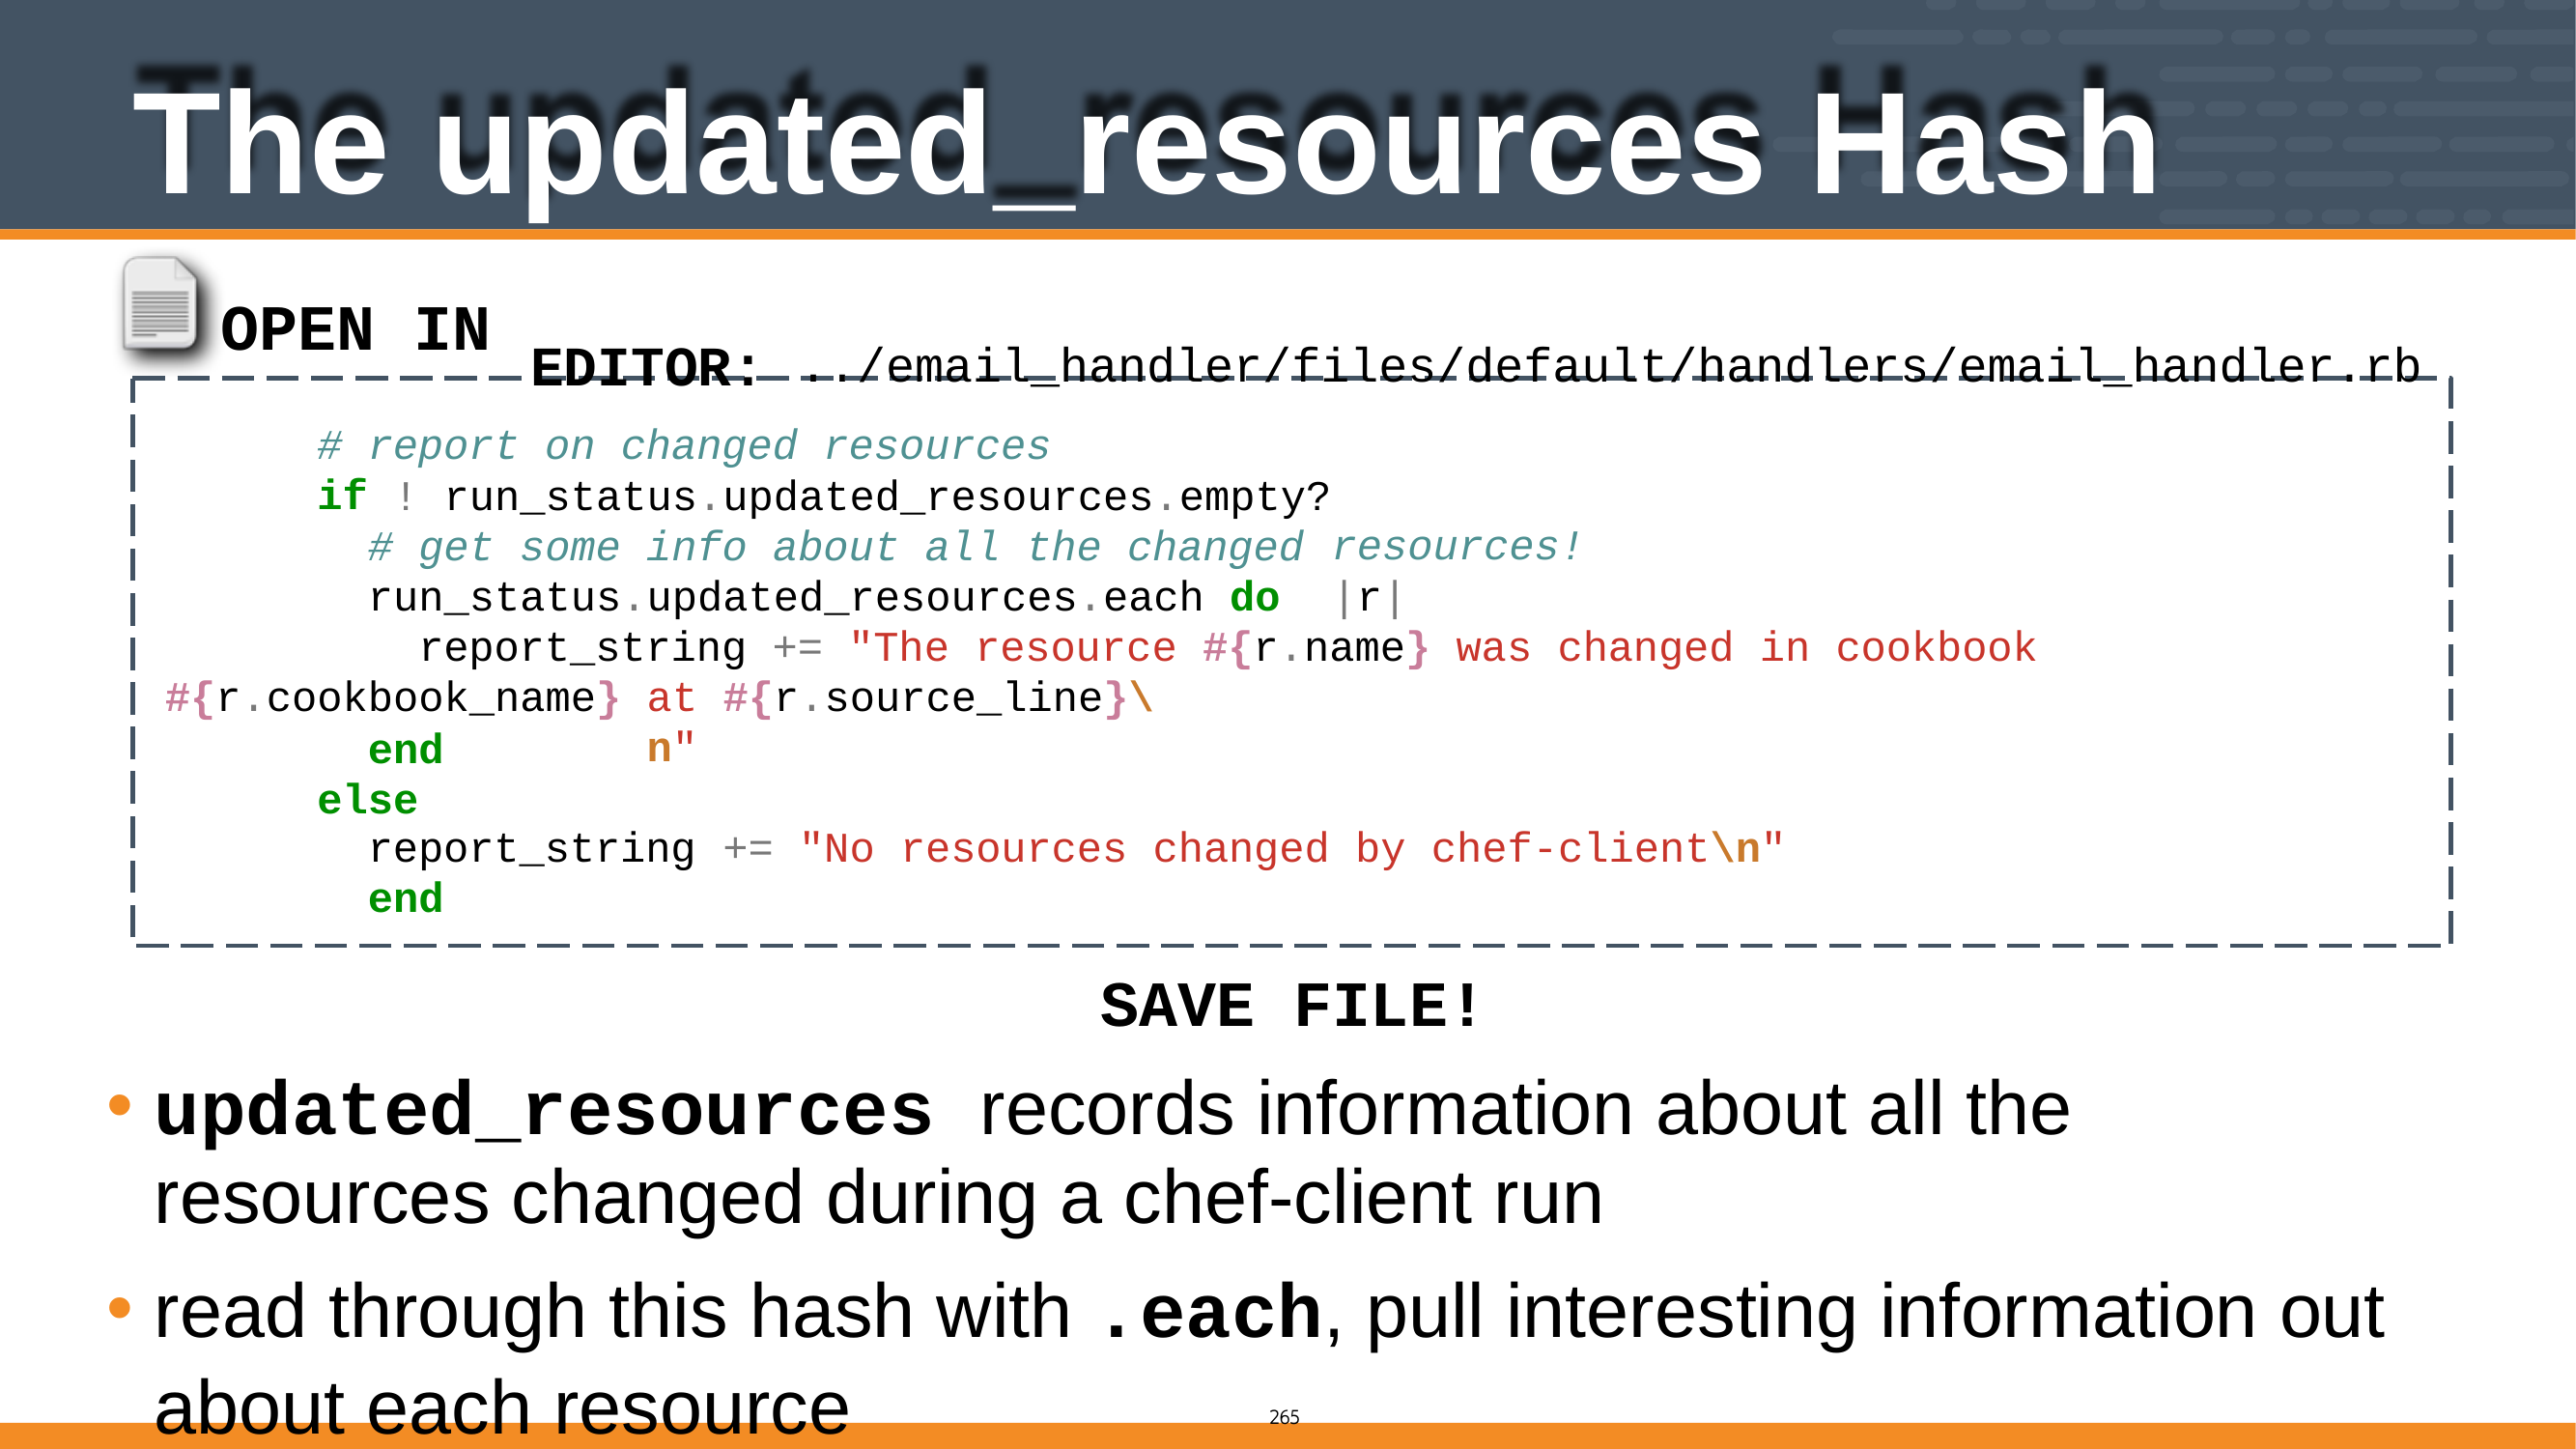

# The updated_resources Hash

OPEN IN
EDITOR: ../email_handler/files/default/handlers/email_handler.rb

# report on changed resources
if
! run_status.updated_resources.empty?
# get some info about all the changed
resources!
|r|
run_status.updated_resources.each do
report_string += "The resource #{r.name} was changed in cookbook
#{r.cookbook_name}
end else
at #{r.source_line}\n"
report_string
end
+= "No resources changed by chef-client\n"

SAVE FILE!
updated_resources records information about all the resources changed during a chef-client run
read through this hash with .each, pull interesting information out
about each resource
265